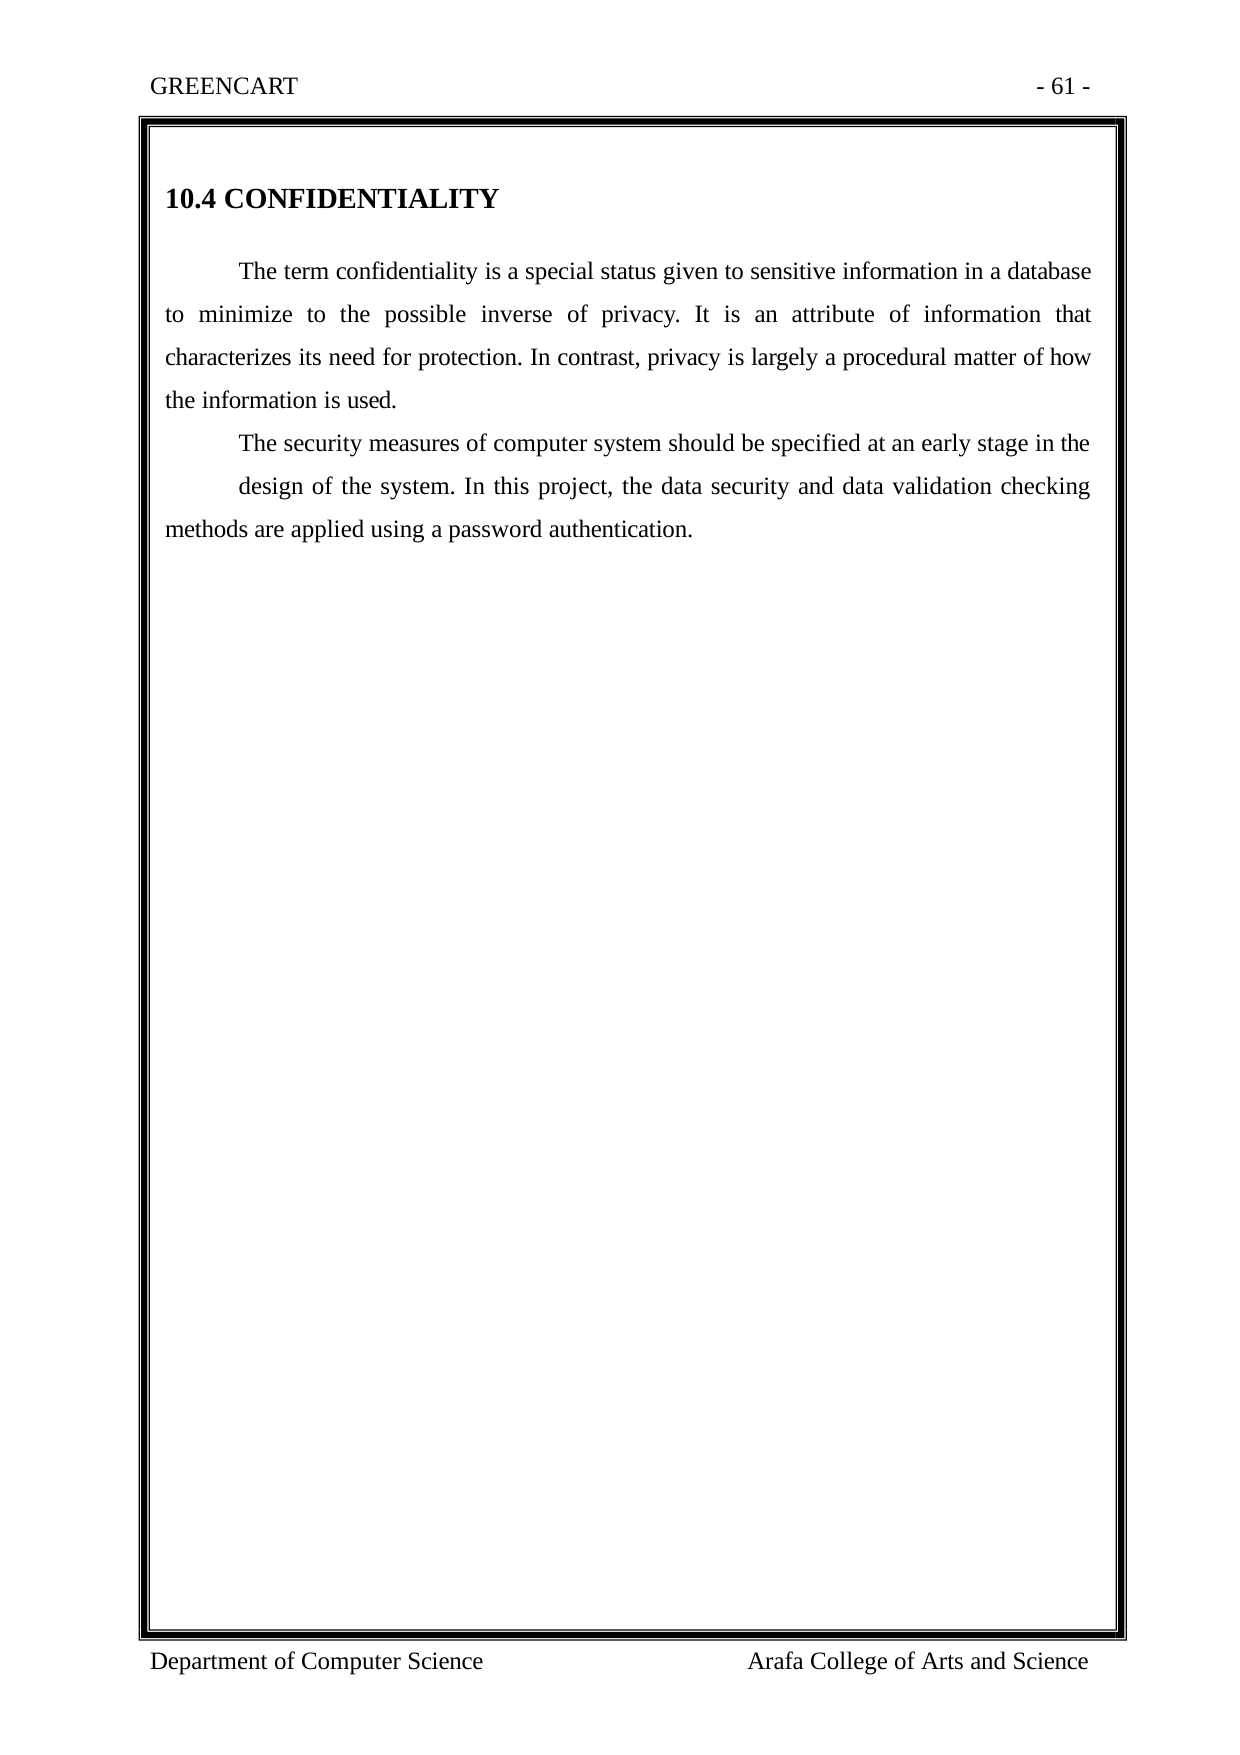

GREENCART
- 61 -

10.4 CONFIDENTIALITY
The term confidentiality is a special status given to sensitive information in a database to minimize to the possible inverse of privacy. It is an attribute of information that characterizes its need for protection. In contrast, privacy is largely a procedural matter of how the information is used.
The security measures of computer system should be specified at an early stage in the
design of the system. In this project, the data security and data validation checking methods are applied using a password authentication.
Department of Computer Science
Arafa College of Arts and Science